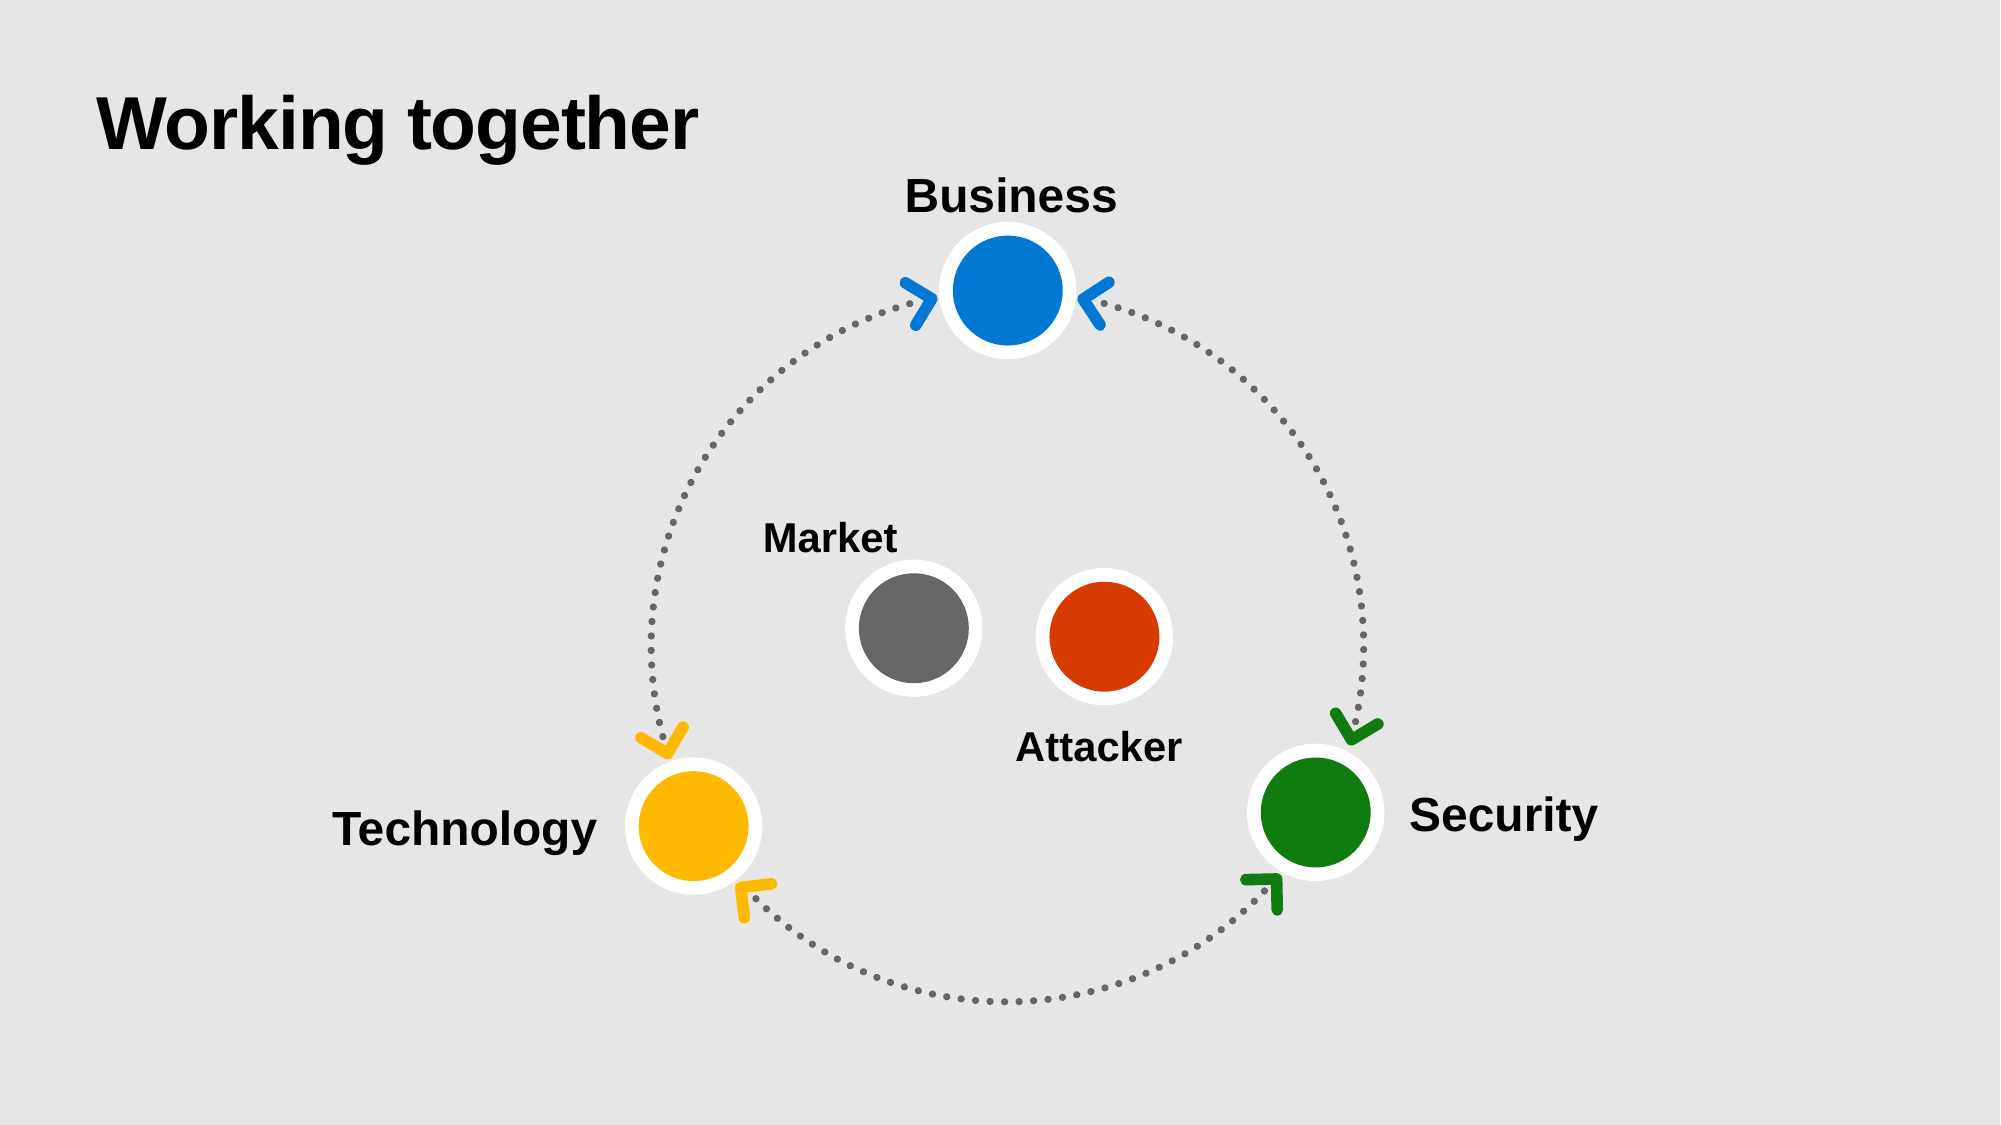

# Working together
Business

Market

Attacker

Security
Technology